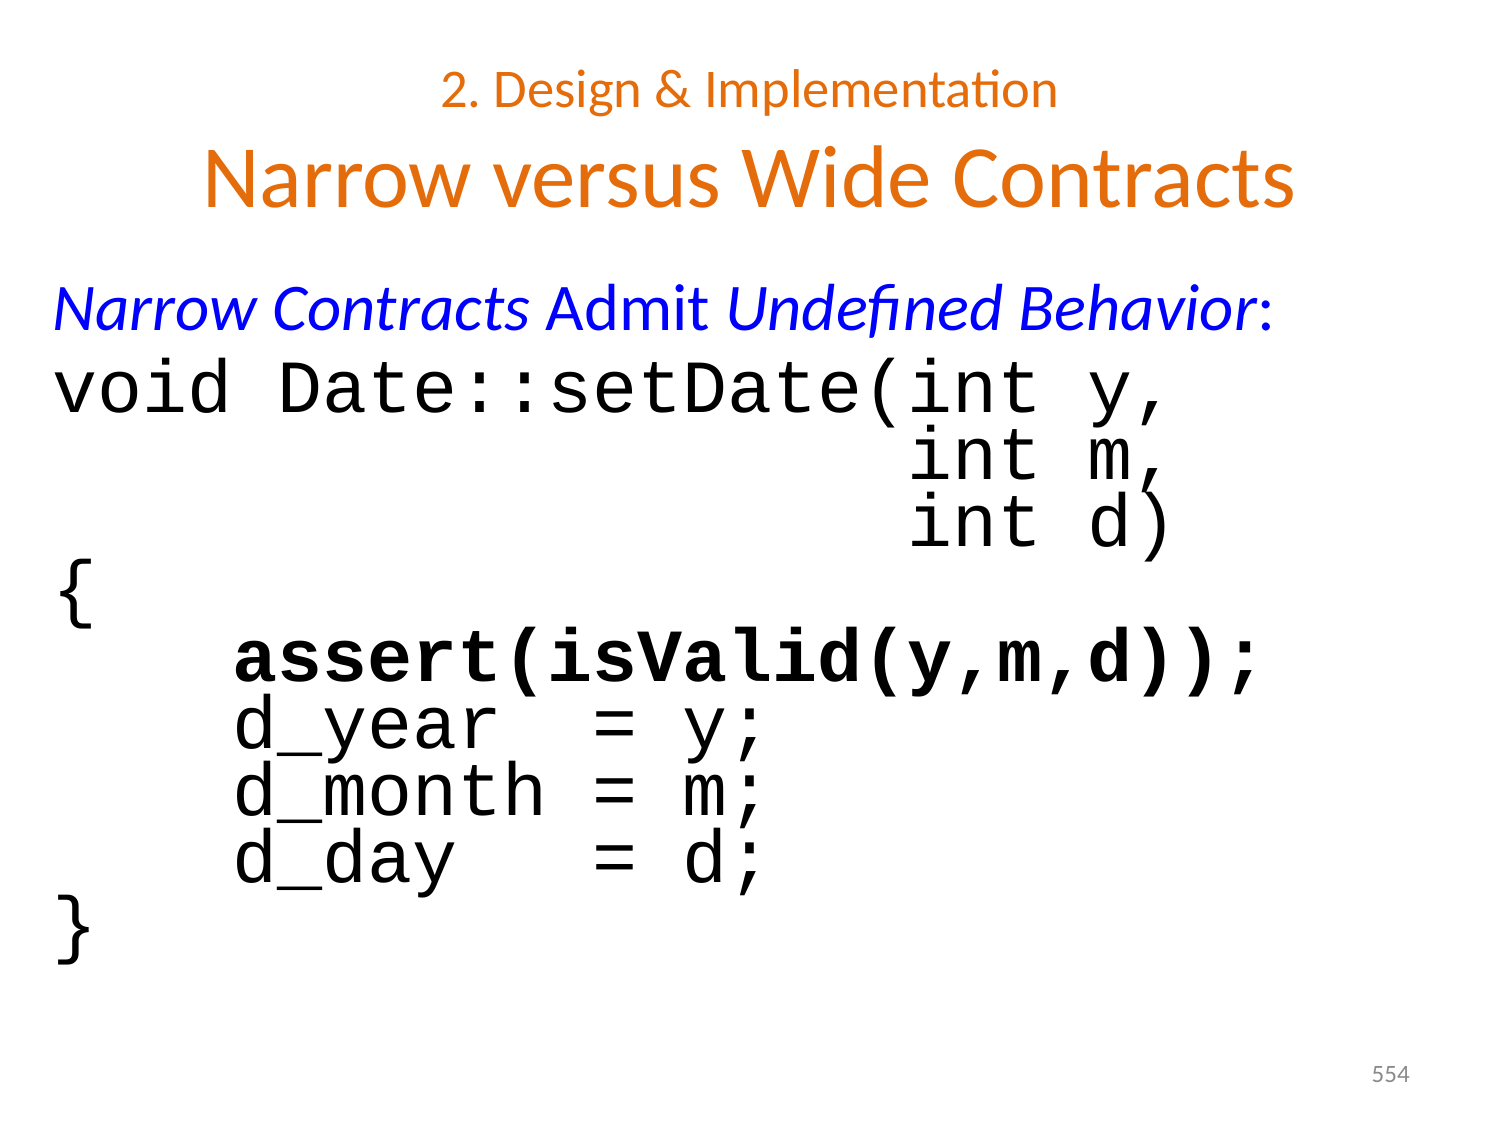

# 2. Design & Implementation Narrow versus Wide Contracts
Narrow Contracts Admit Undefined Behavior:

void Date::setDate(int y,
                   int m,
                   int d)
{
    assert(isValid(y,m,d));
    d_year  = y;
    d_month = m;
    d_day   = d;
}
554